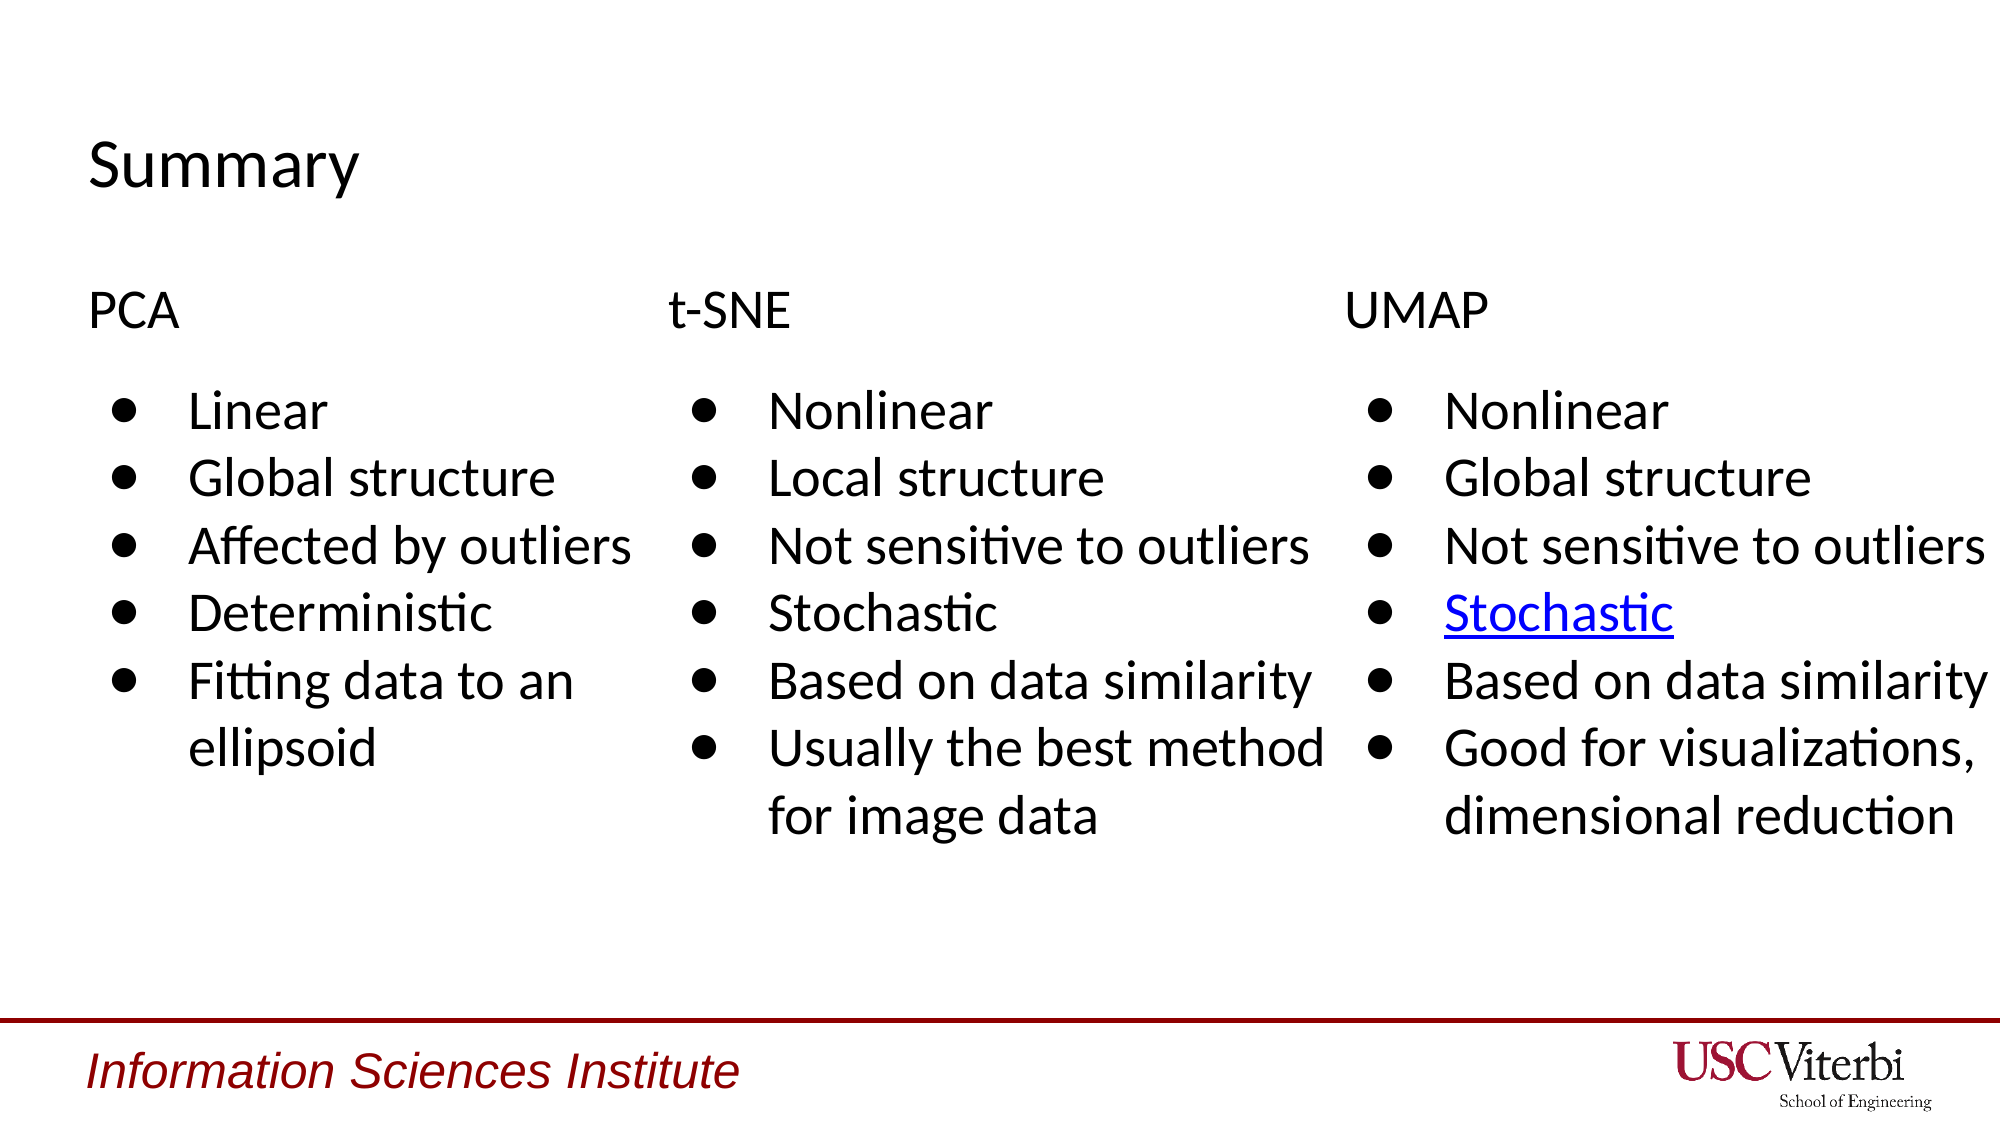

# Summary
PCA
Linear
Global structure
Affected by outliers
Deterministic
Fitting data to an ellipsoid
t-SNE
Nonlinear
Local structure
Not sensitive to outliers
Stochastic
Based on data similarity
Usually the best method for image data
UMAP
Nonlinear
Global structure
Not sensitive to outliers
Stochastic
Based on data similarity
Good for visualizations, dimensional reduction